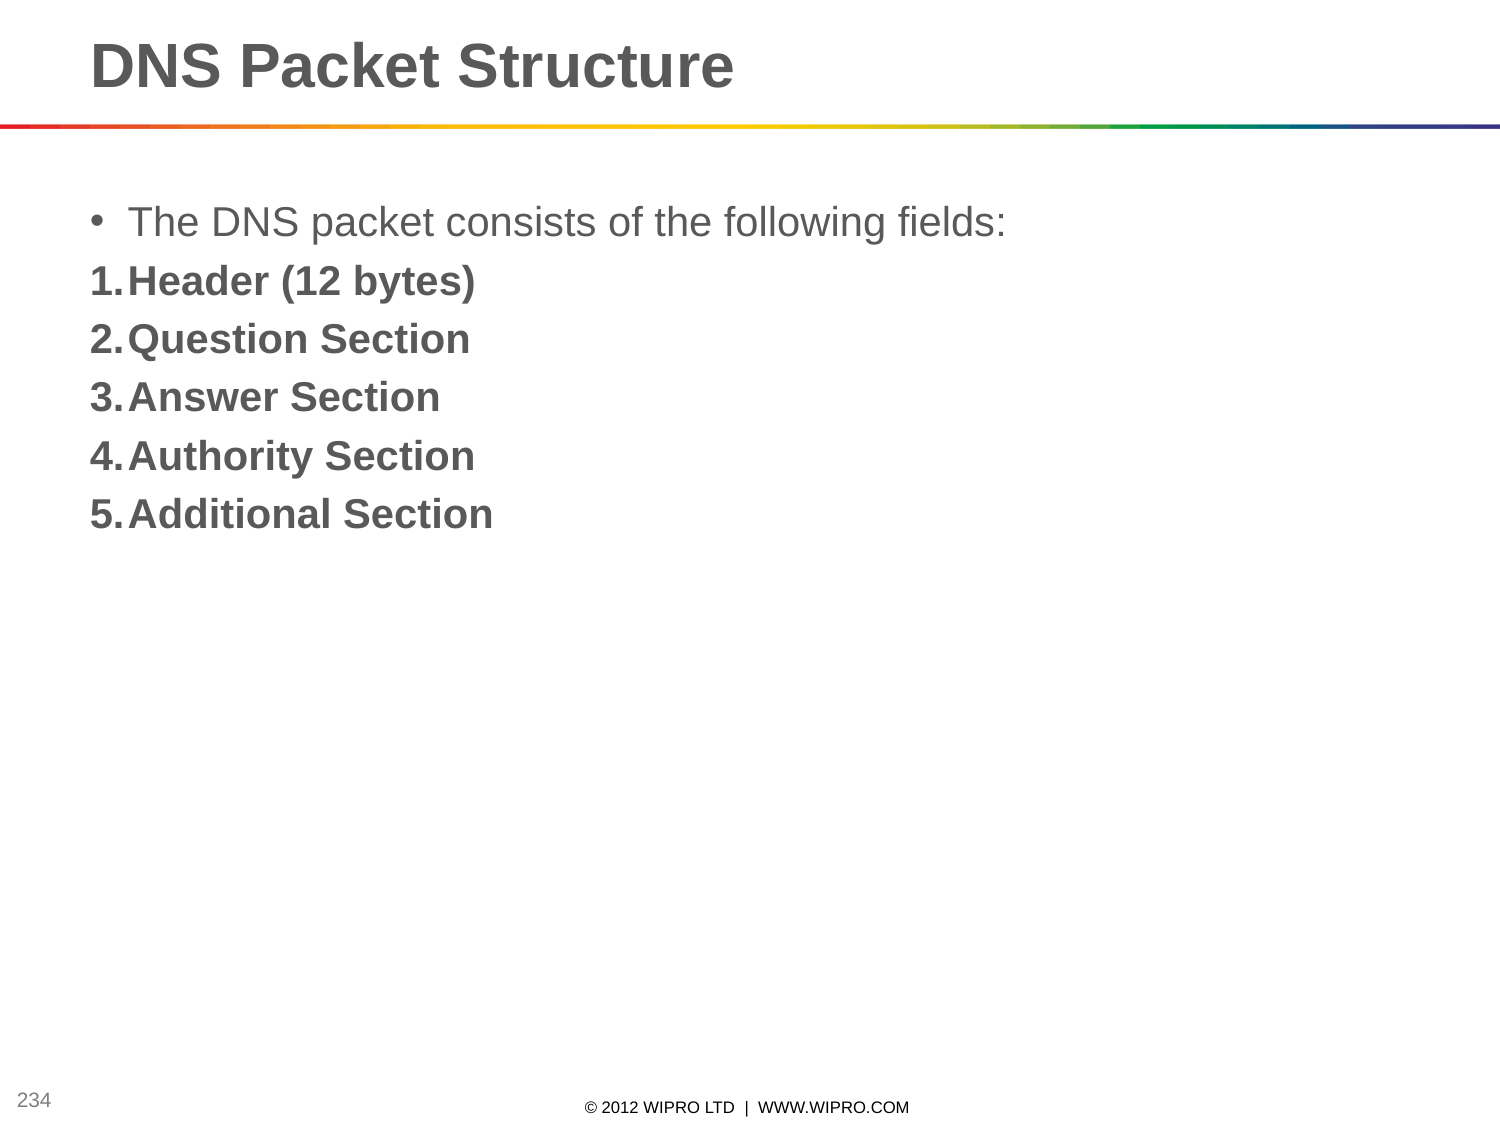

# DNS Packet Structure
The DNS packet consists of the following fields:
Header (12 bytes)
Question Section
Answer Section
Authority Section
Additional Section